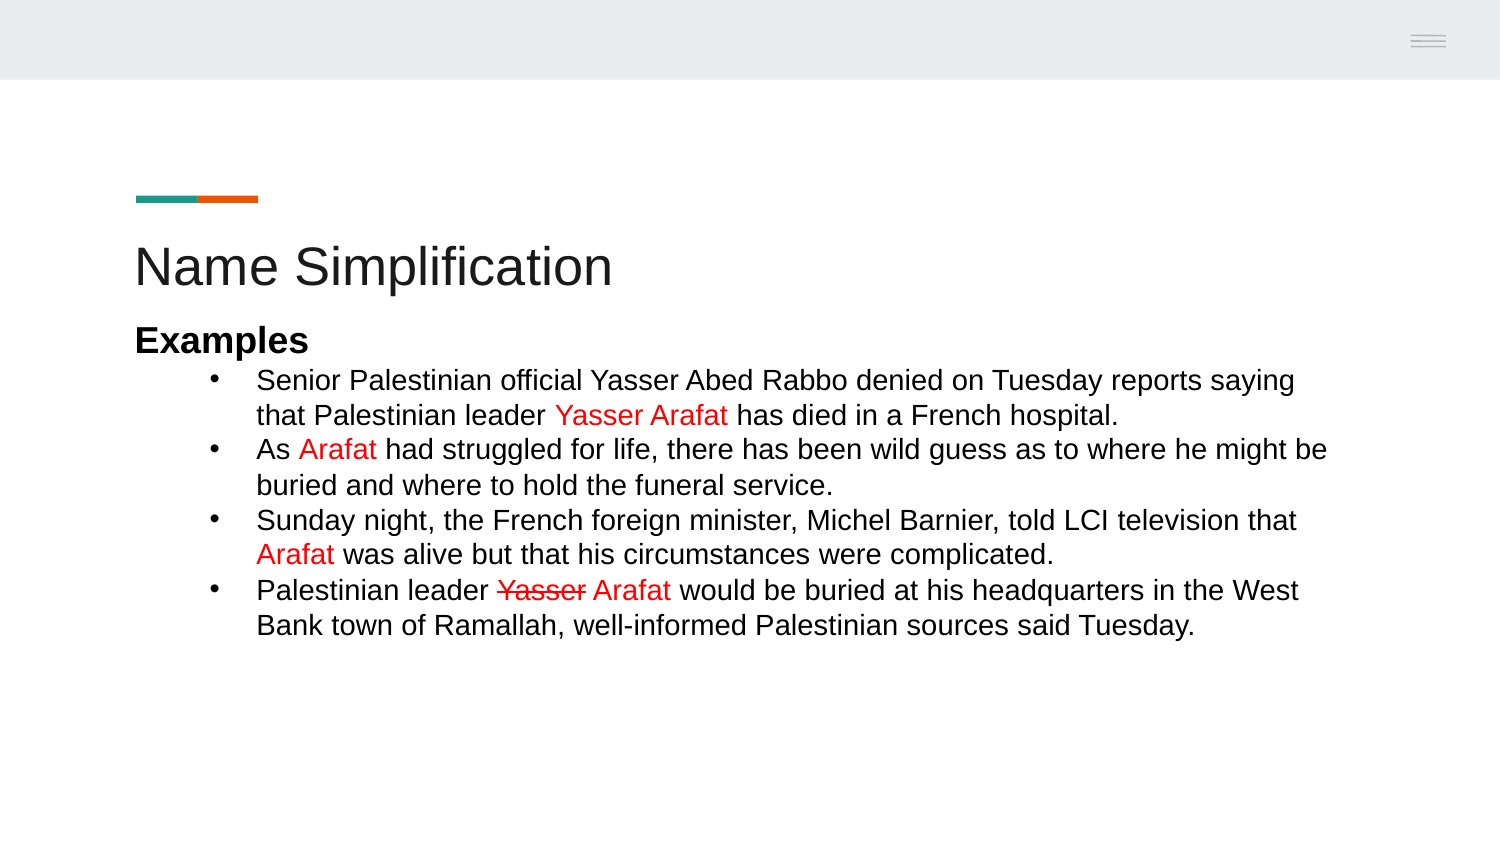

Name Simplification
Examples
Senior Palestinian official Yasser Abed Rabbo denied on Tuesday reports saying that Palestinian leader Yasser Arafat has died in a French hospital.
As Arafat had struggled for life, there has been wild guess as to where he might be buried and where to hold the funeral service.
Sunday night, the French foreign minister, Michel Barnier, told LCI television that Arafat was alive but that his circumstances were complicated.
Palestinian leader Yasser Arafat would be buried at his headquarters in the West Bank town of Ramallah, well-informed Palestinian sources said Tuesday.